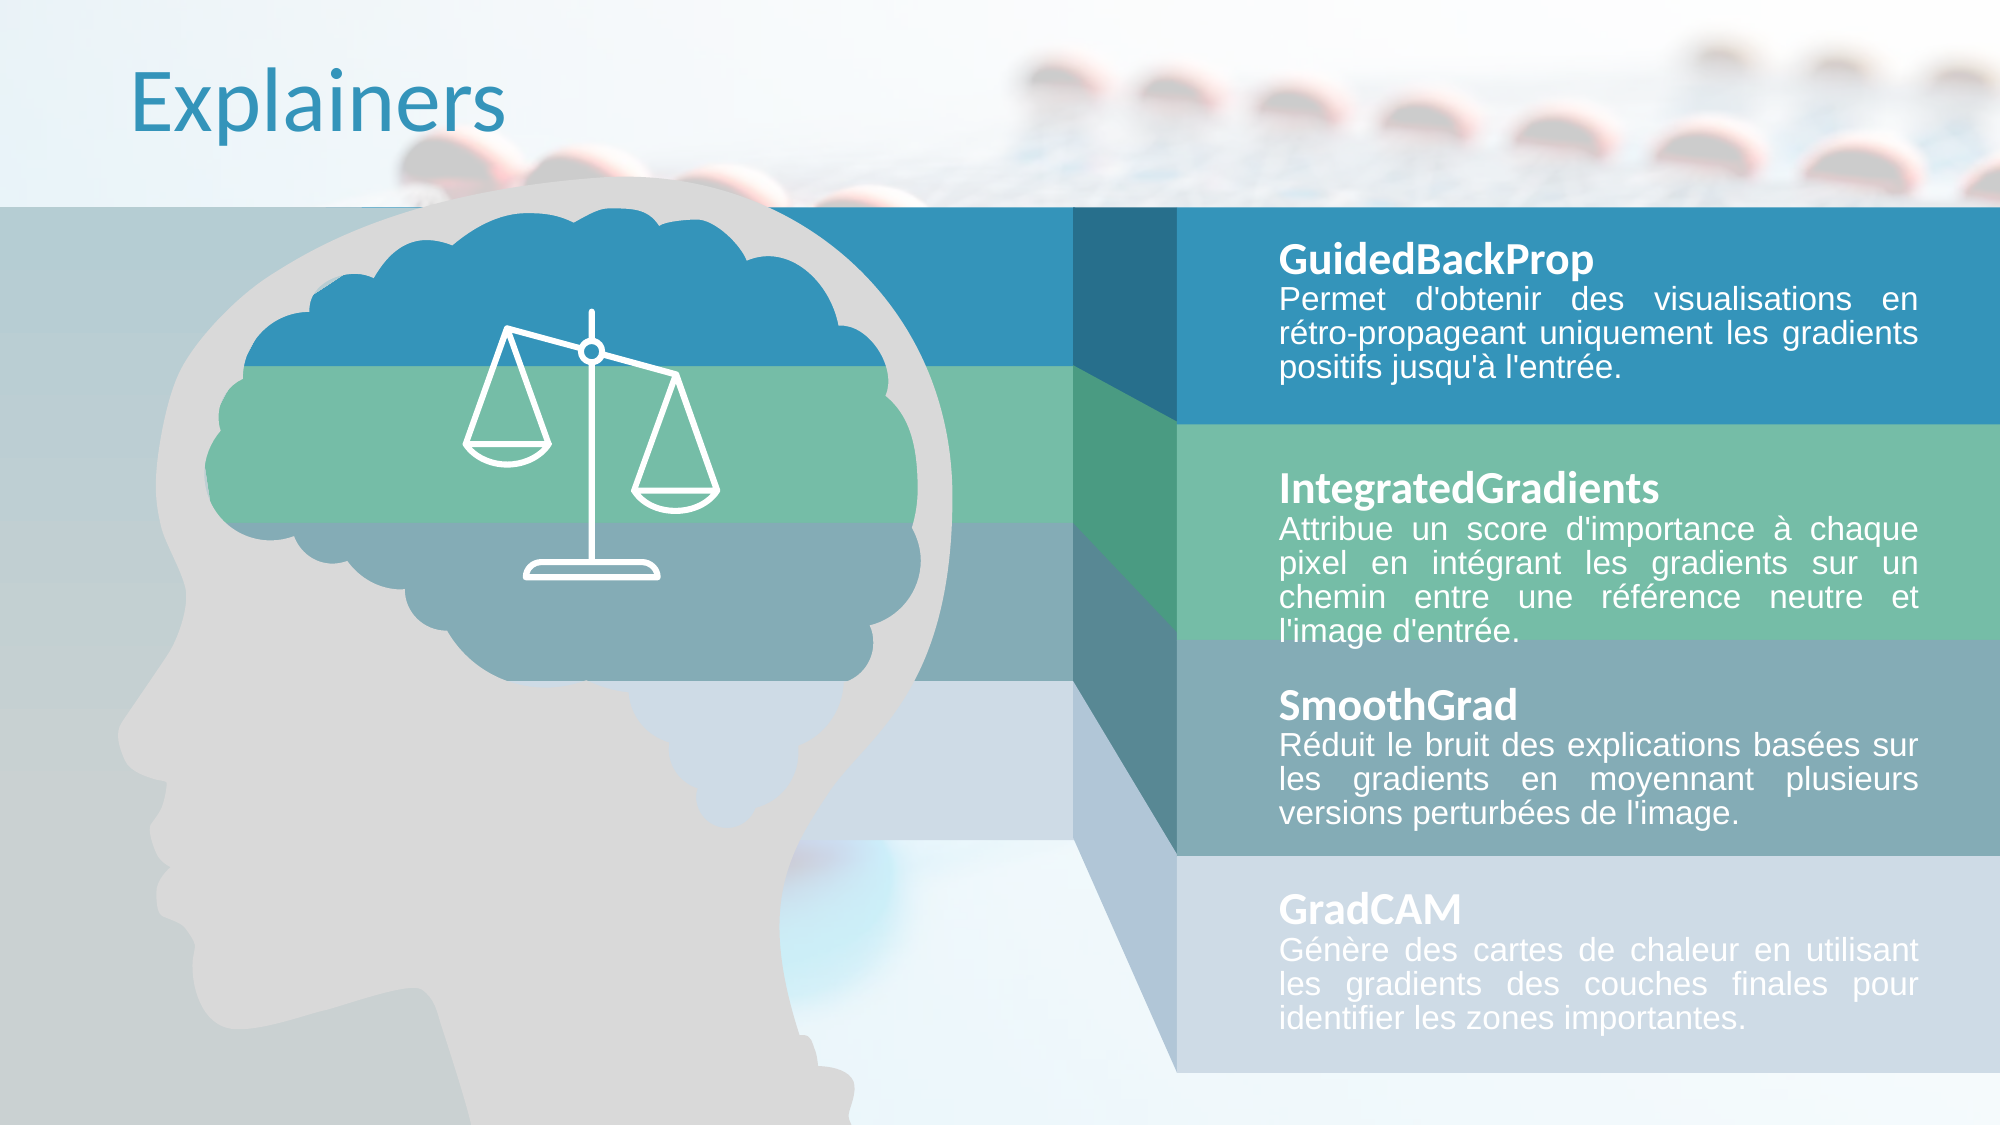

# Explainers

GuidedBackProp
Permet d'obtenir des visualisations en rétro-propageant uniquement les gradients positifs jusqu'à l'entrée.

IntegratedGradients
Attribue un score d'importance à chaque pixel en intégrant les gradients sur un chemin entre une référence neutre et l'image d'entrée.

SmoothGrad
Réduit le bruit des explications basées sur les gradients en moyennant plusieurs versions perturbées de l'image.

GradCAM
Génère des cartes de chaleur en utilisant les gradients des couches finales pour identifier les zones importantes.